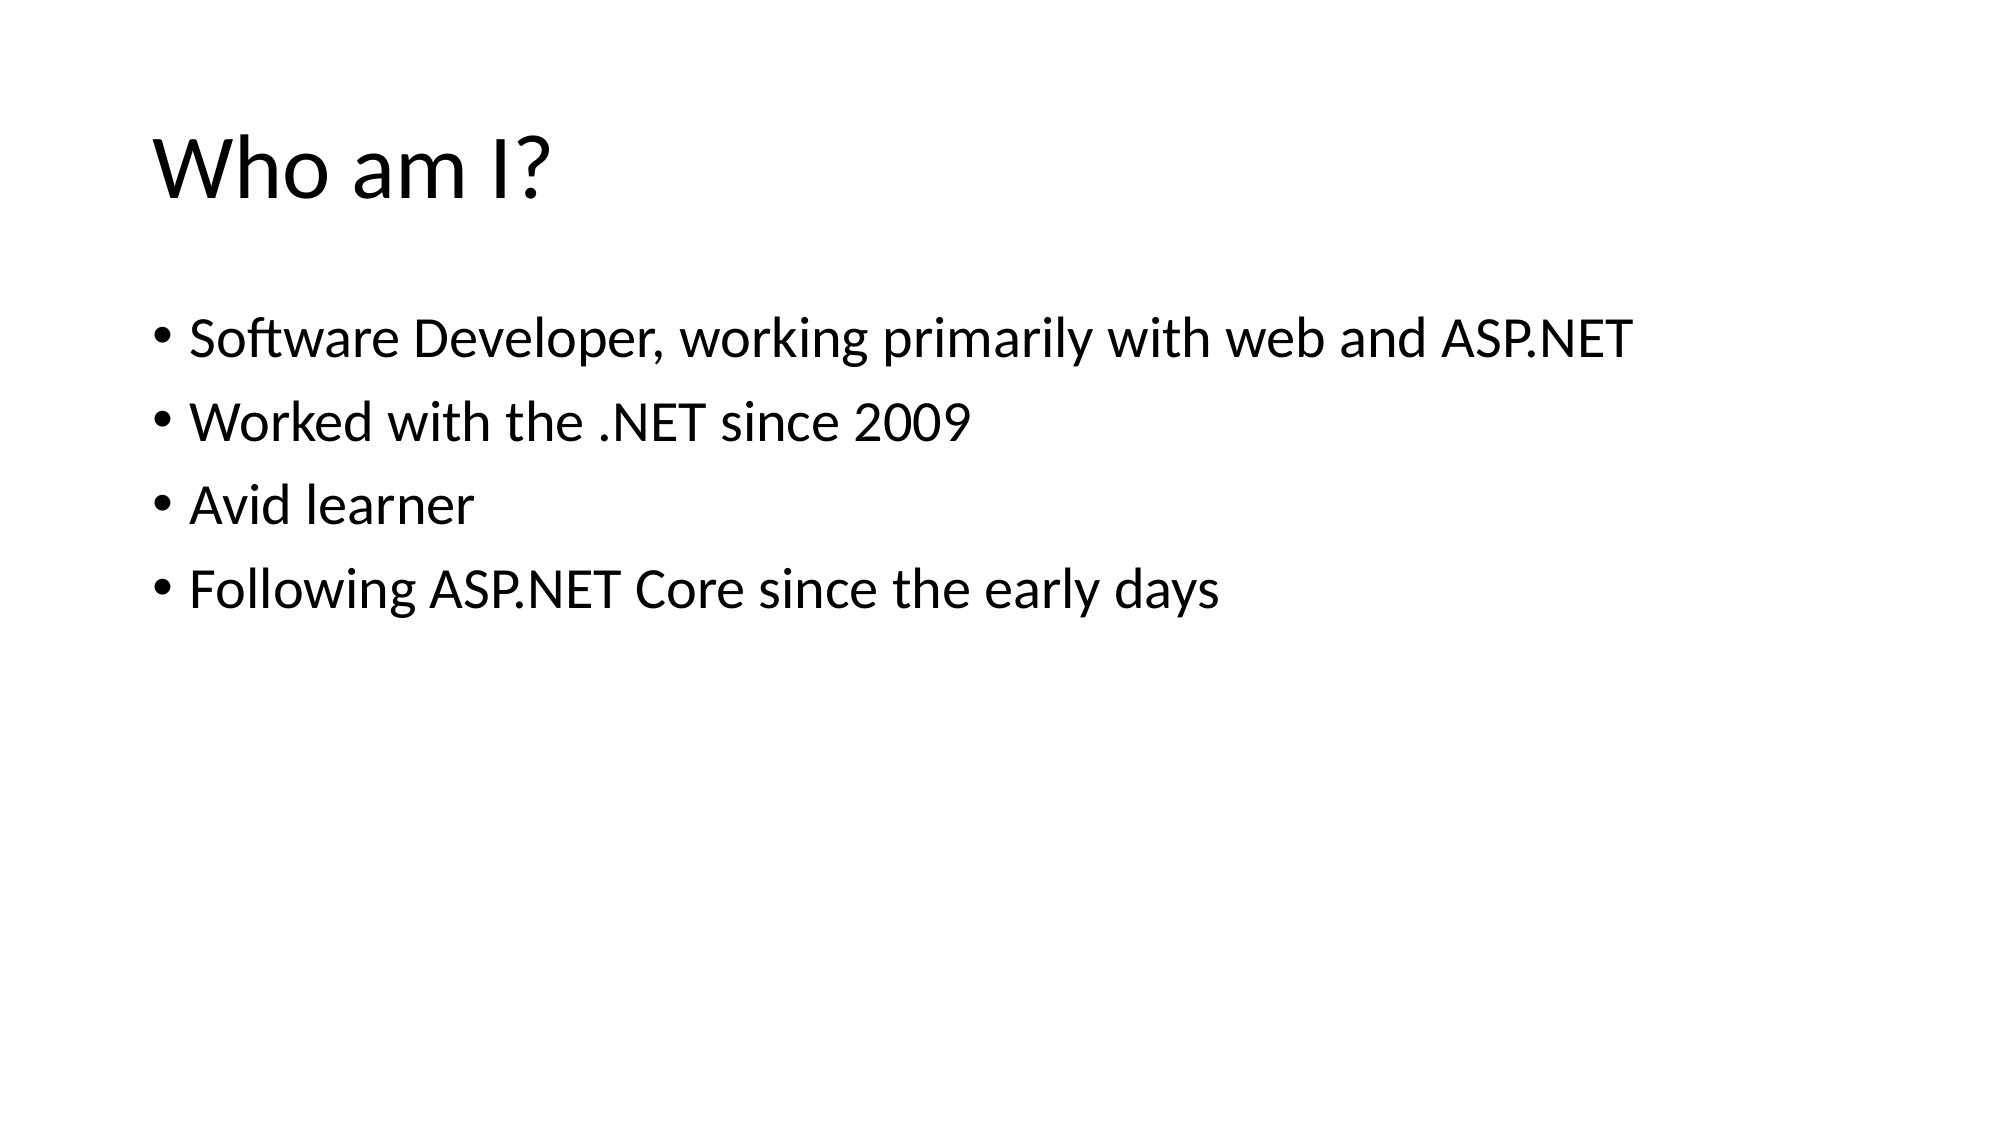

# Who am I?
Software Developer, working primarily with web and ASP.NET
Worked with the .NET since 2009
Avid learner
Following ASP.NET Core since the early days